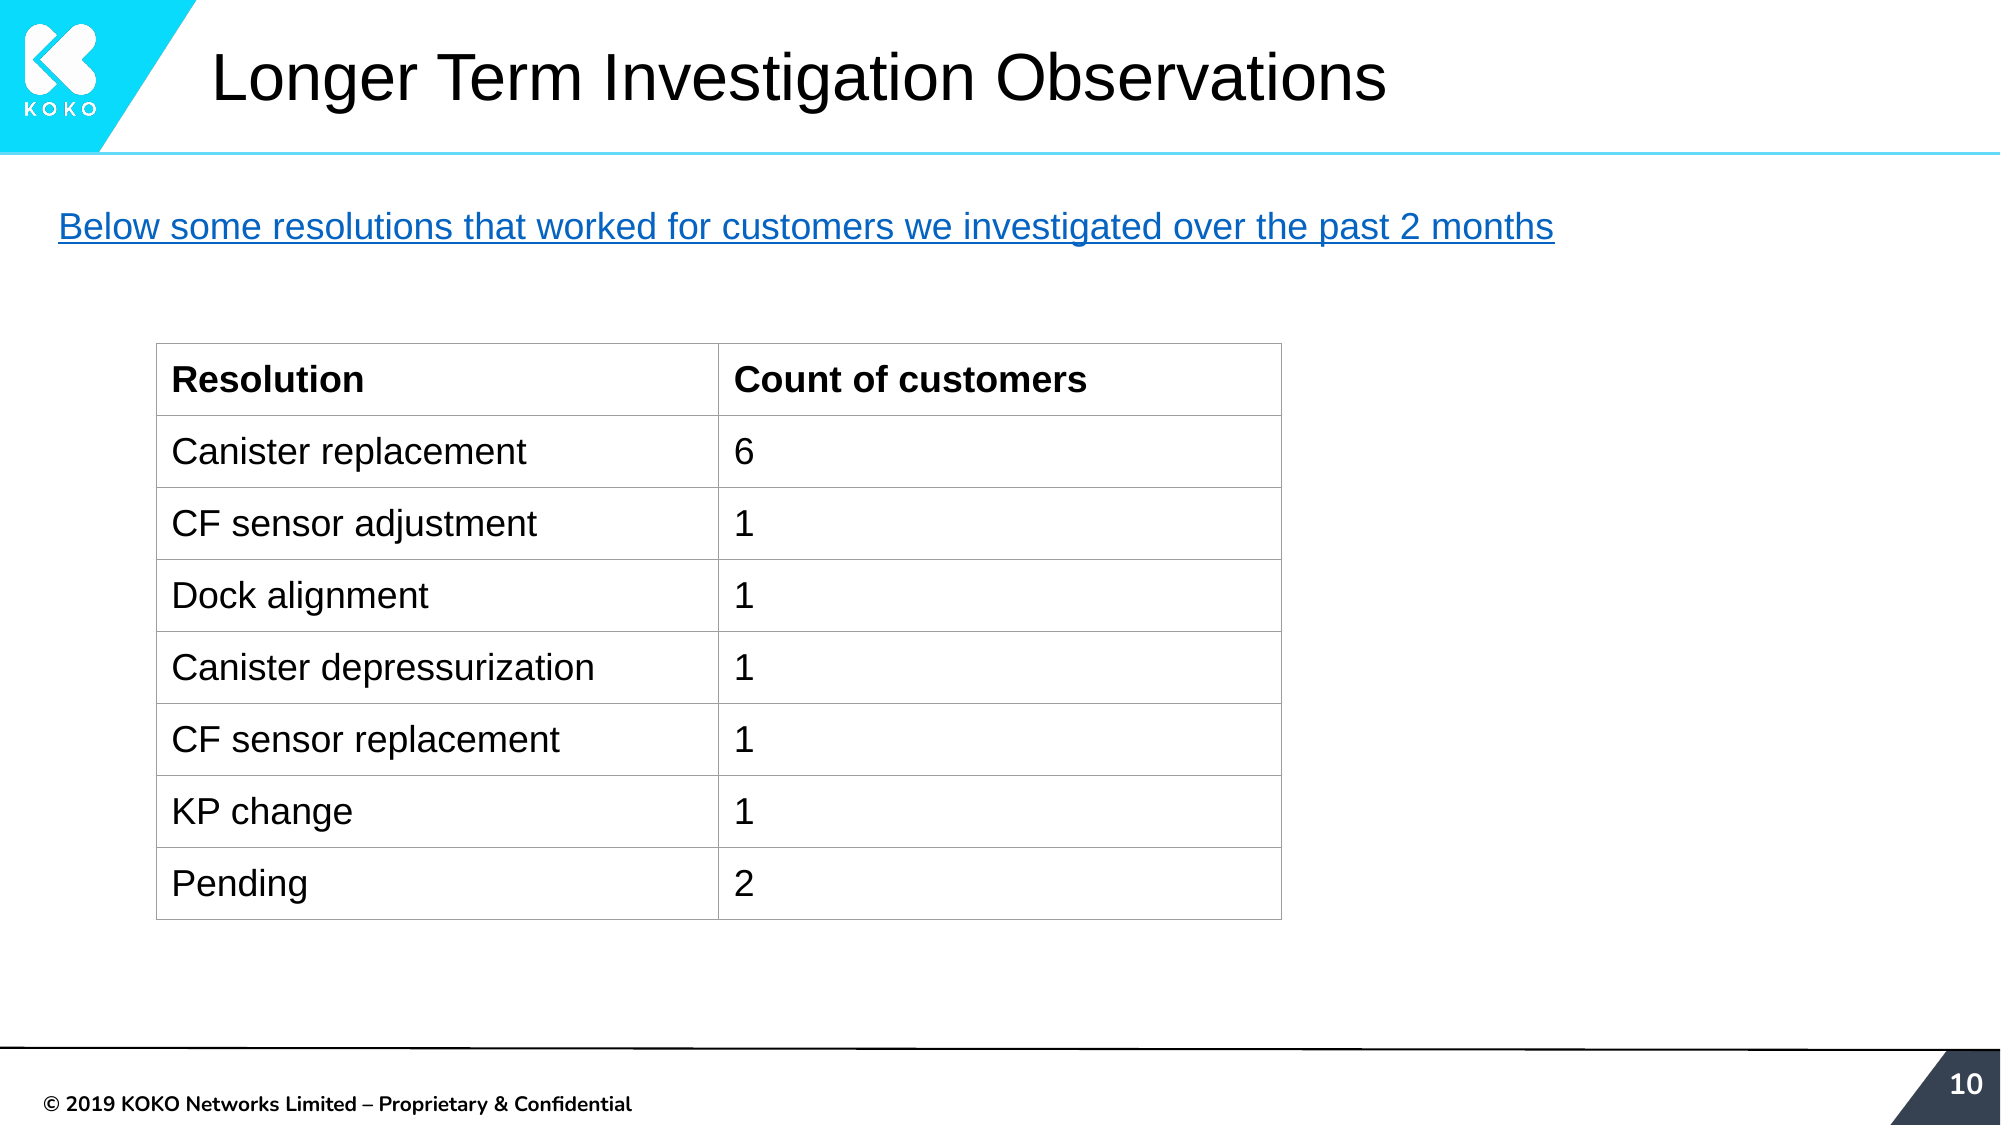

# Longer Term Investigation Observations
Below some resolutions that worked for customers we investigated over the past 2 months
| Resolution | Count of customers |
| --- | --- |
| Canister replacement | 6 |
| CF sensor adjustment | 1 |
| Dock alignment | 1 |
| Canister depressurization | 1 |
| CF sensor replacement | 1 |
| KP change | 1 |
| Pending | 2 |
10